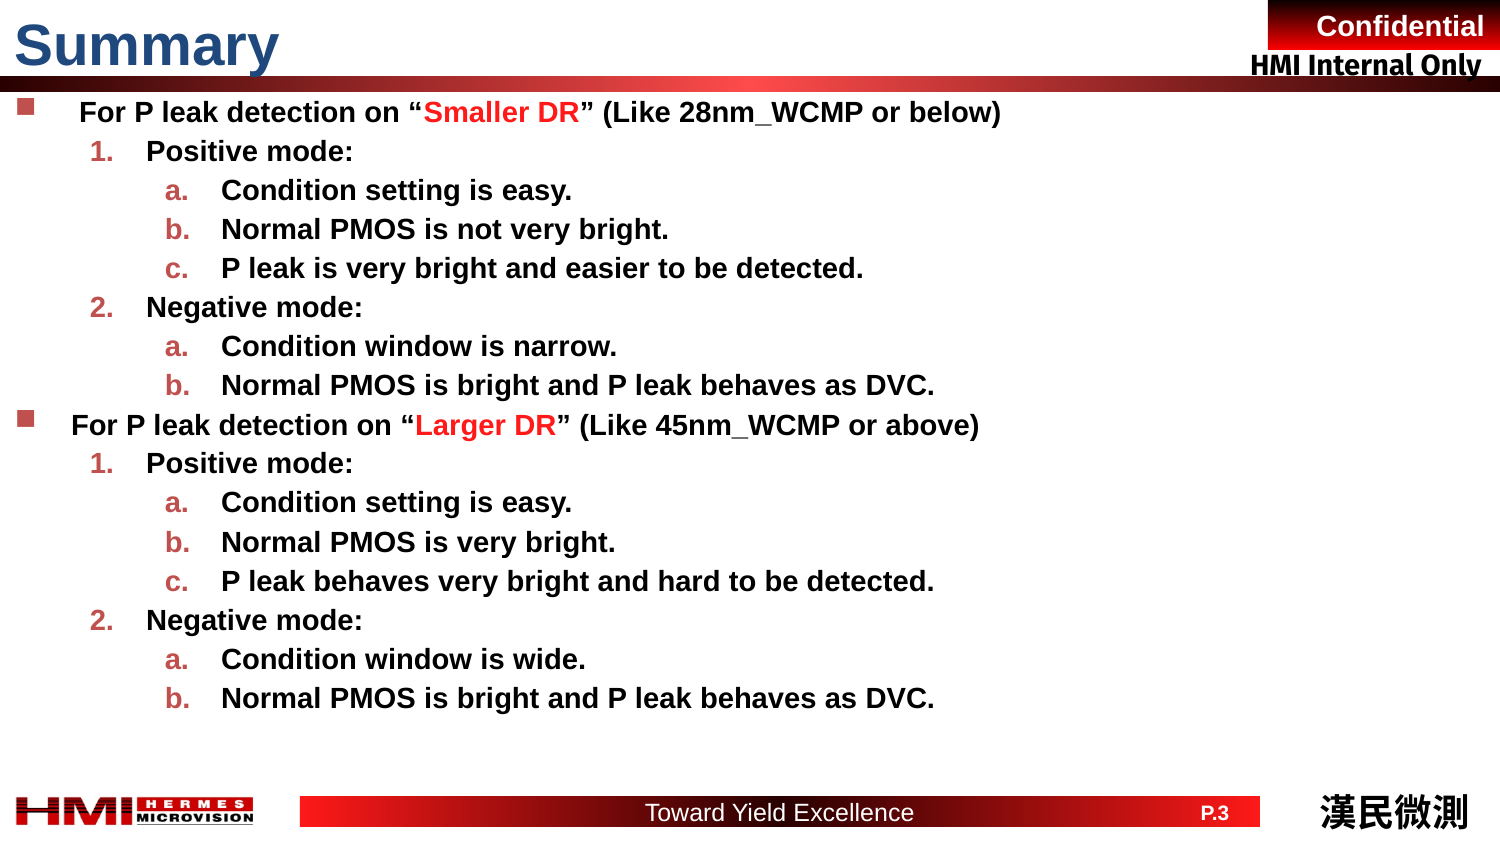

# Summary
 For P leak detection on “Smaller DR” (Like 28nm_WCMP or below)
Positive mode:
Condition setting is easy.
Normal PMOS is not very bright.
P leak is very bright and easier to be detected.
Negative mode:
Condition window is narrow.
Normal PMOS is bright and P leak behaves as DVC.
For P leak detection on “Larger DR” (Like 45nm_WCMP or above)
Positive mode:
Condition setting is easy.
Normal PMOS is very bright.
P leak behaves very bright and hard to be detected.
Negative mode:
Condition window is wide.
Normal PMOS is bright and P leak behaves as DVC.